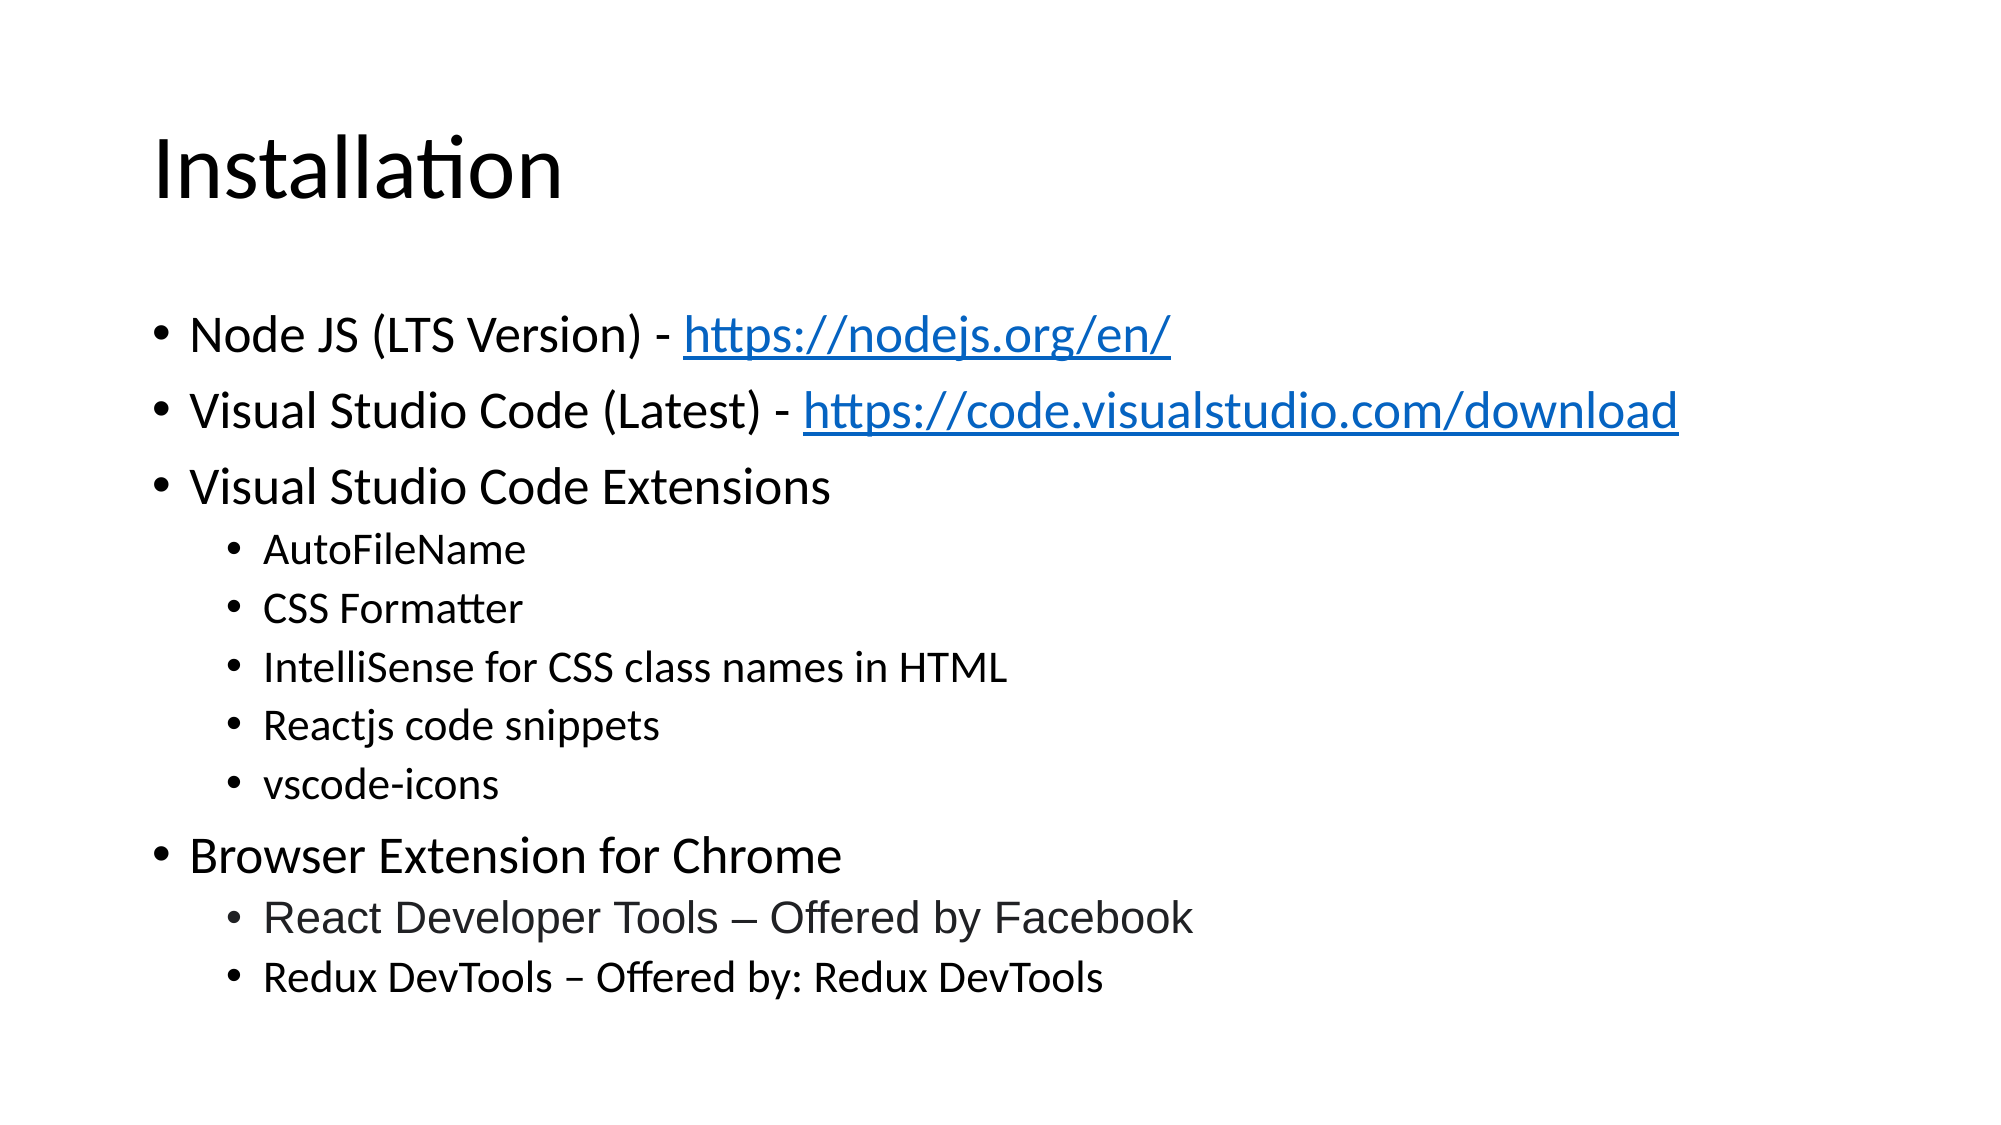

# Installation
Node JS (LTS Version) - https://nodejs.org/en/
Visual Studio Code (Latest) - https://code.visualstudio.com/download
Visual Studio Code Extensions
AutoFileName
CSS Formatter
IntelliSense for CSS class names in HTML
Reactjs code snippets
vscode-icons
Browser Extension for Chrome
React Developer Tools – Offered by Facebook
Redux DevTools – Offered by: Redux DevTools